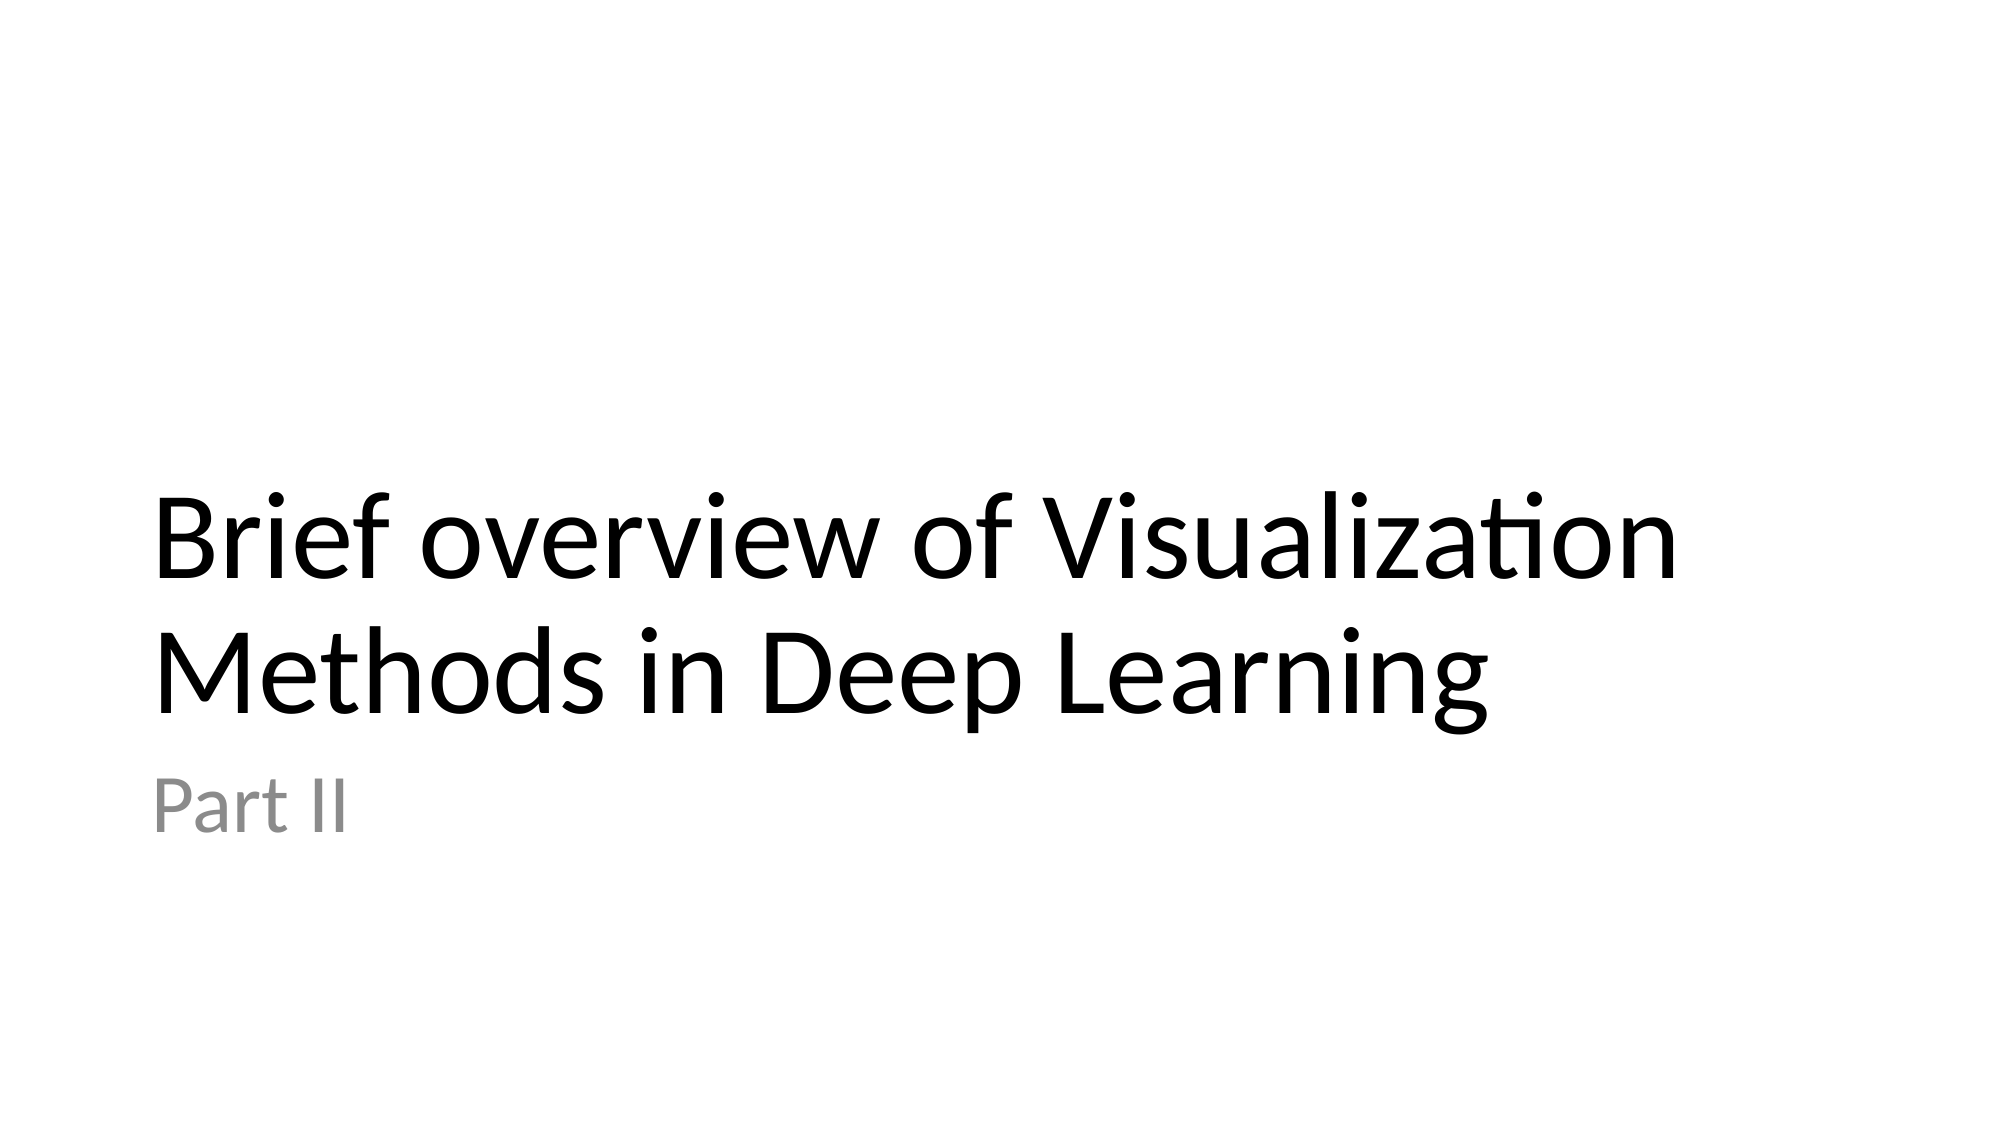

# Brief overview of Visualization Methods in Deep Learning
Part II